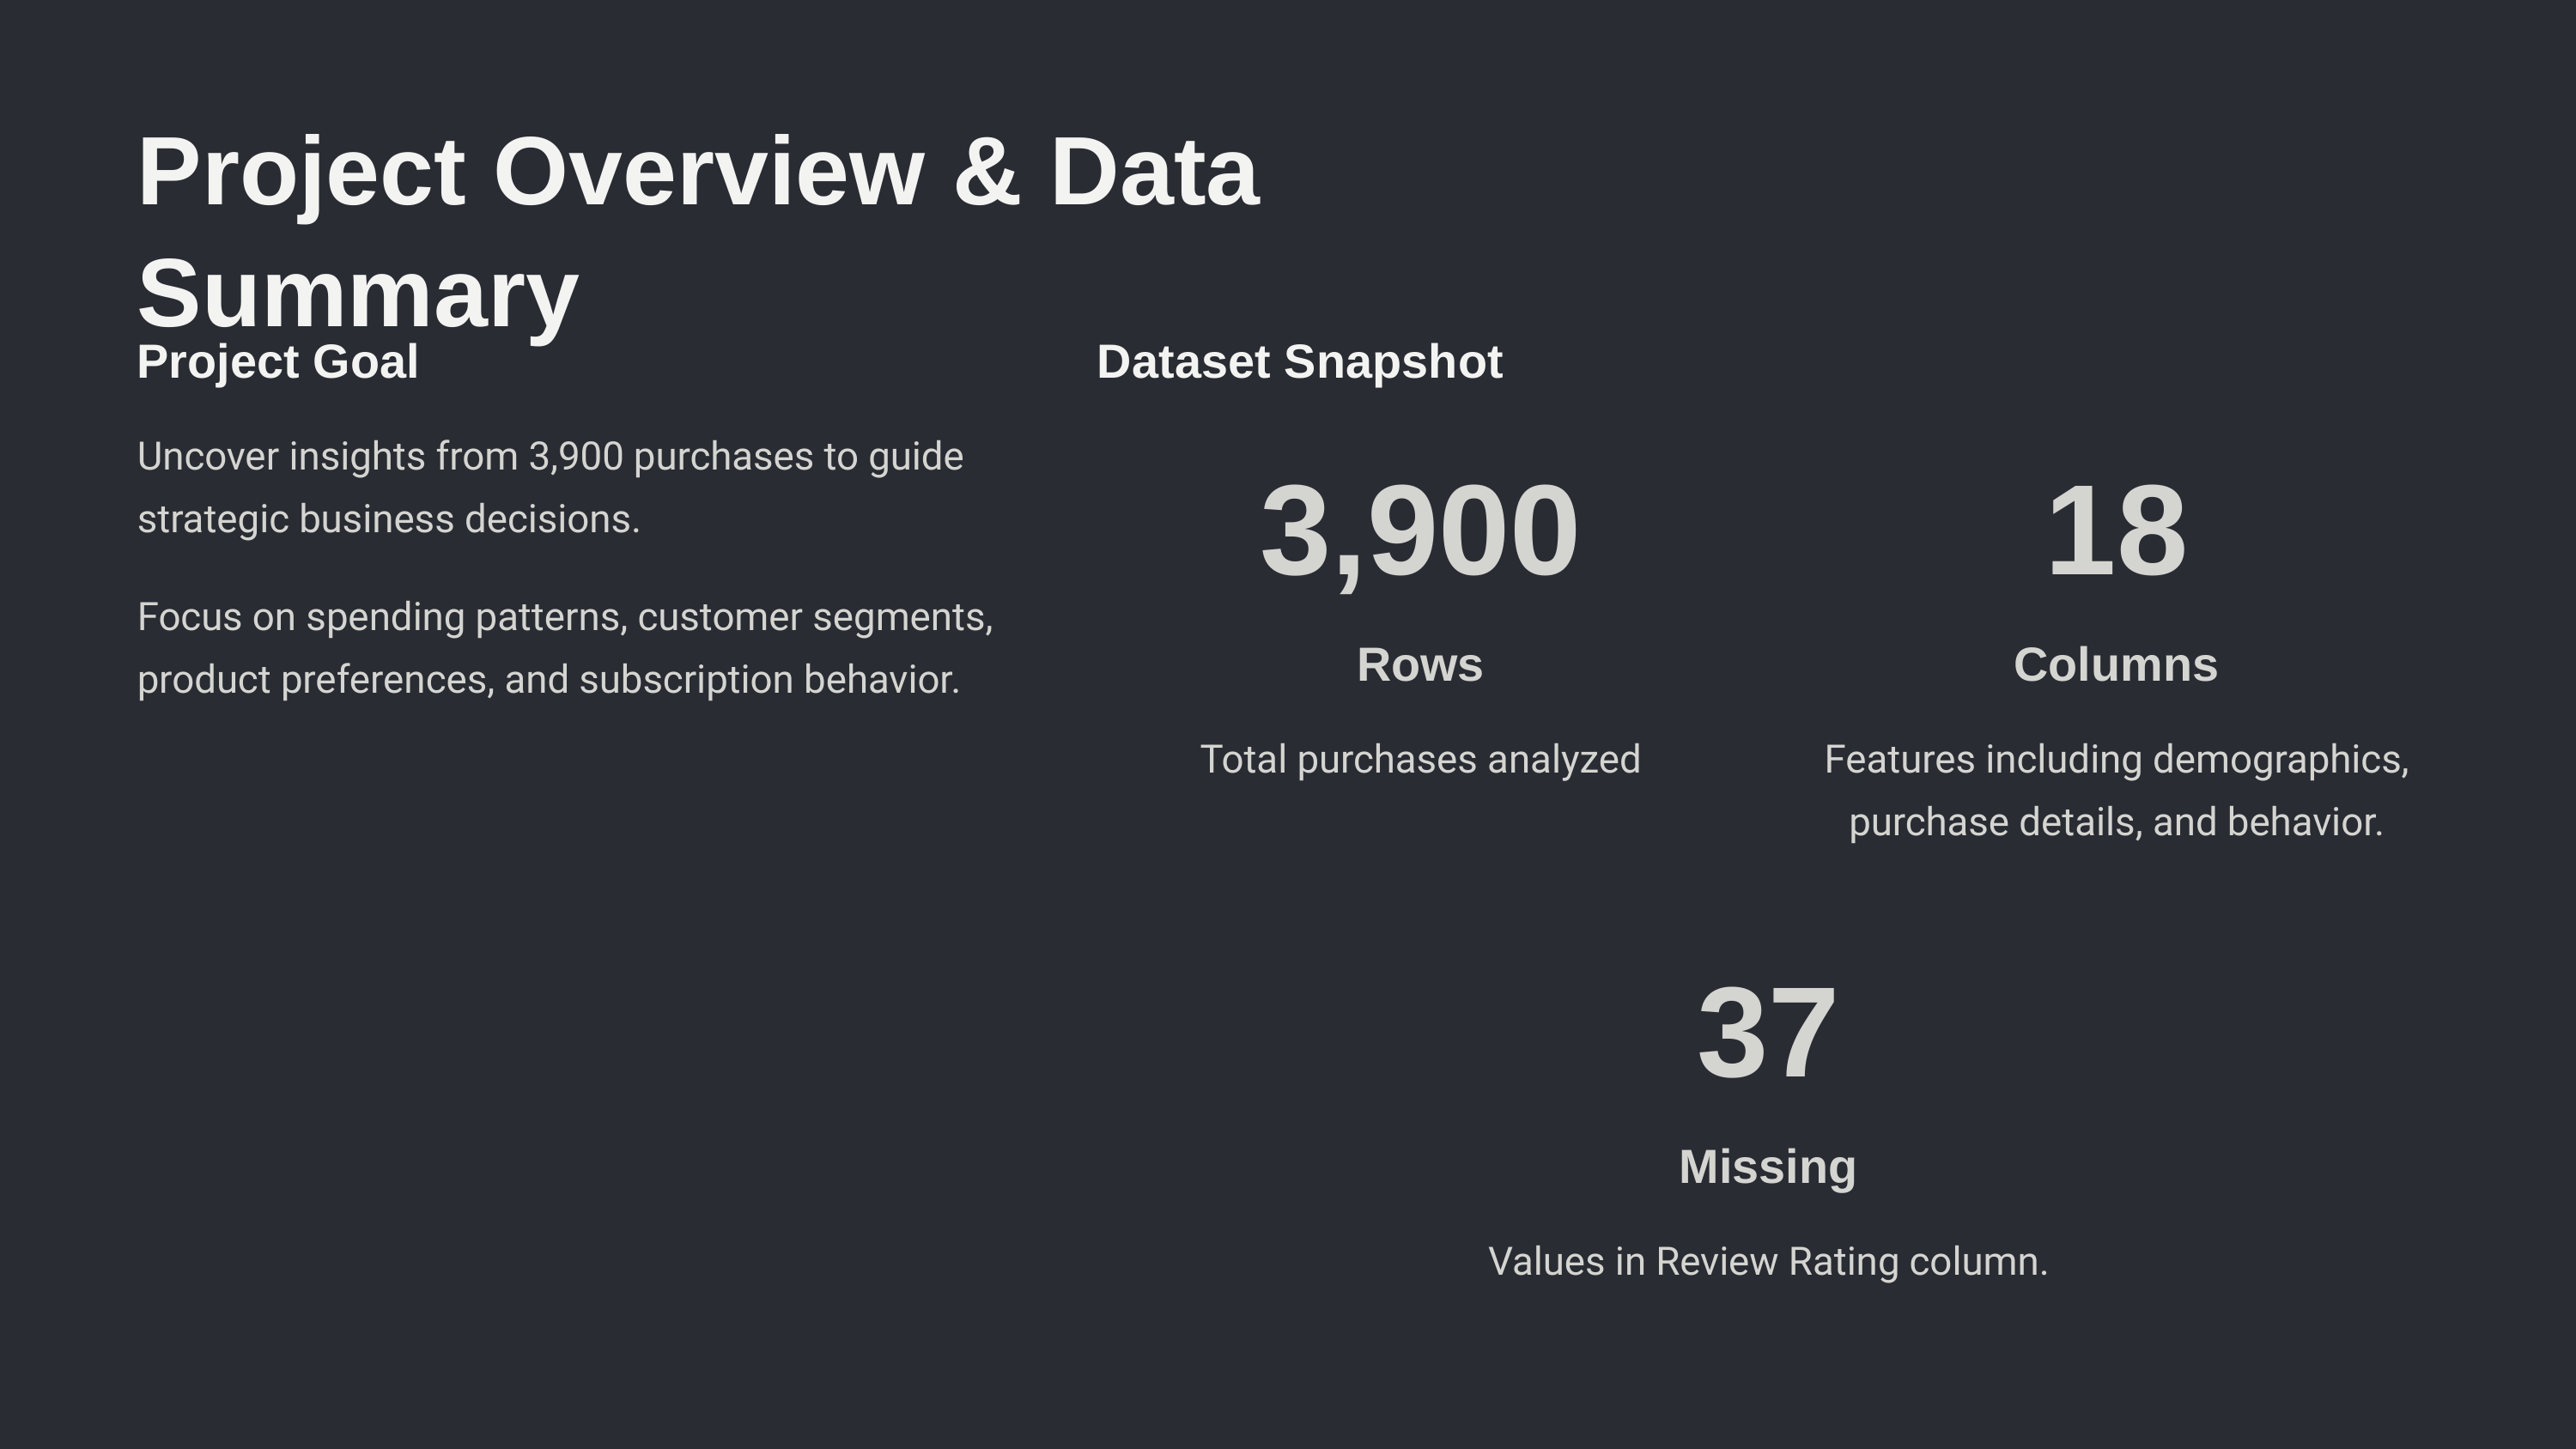

Project Overview & Data Summary
Project Goal
Dataset Snapshot
Uncover insights from 3,900 purchases to guide strategic business decisions.
3,900
18
Focus on spending patterns, customer segments, product preferences, and subscription behavior.
Rows
Columns
Total purchases analyzed
Features including demographics, purchase details, and behavior.
37
Missing
Values in Review Rating column.